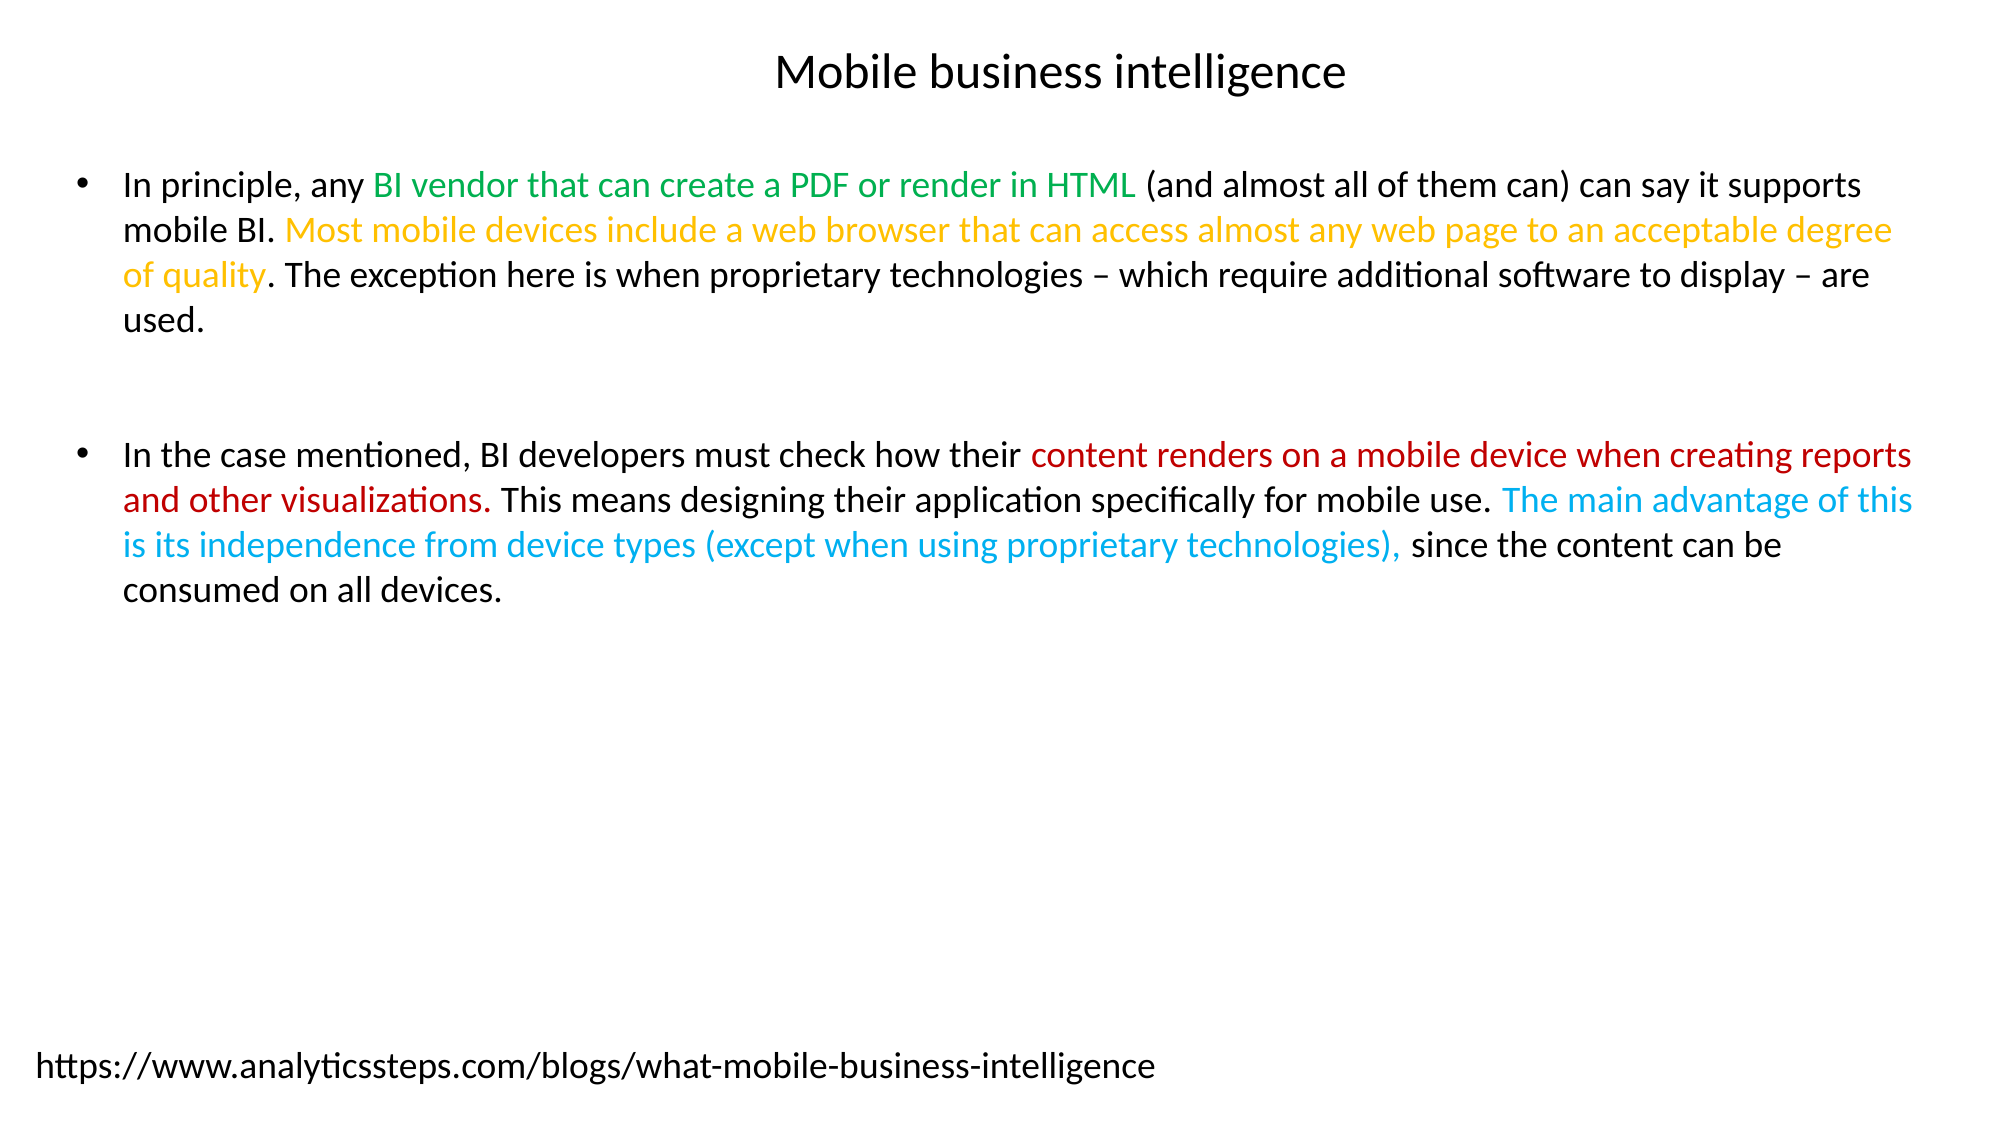

Mobile business intelligence
In principle, any BI vendor that can create a PDF or render in HTML (and almost all of them can) can say it supports mobile BI. Most mobile devices include a web browser that can access almost any web page to an acceptable degree of quality. The exception here is when proprietary technologies – which require additional software to display – are used.

In the case mentioned, BI developers must check how their content renders on a mobile device when creating reports and other visualizations. This means designing their application specifically for mobile use. The main advantage of this is its independence from device types (except when using proprietary technologies), since the content can be consumed on all devices.
https://www.analyticssteps.com/blogs/what-mobile-business-intelligence